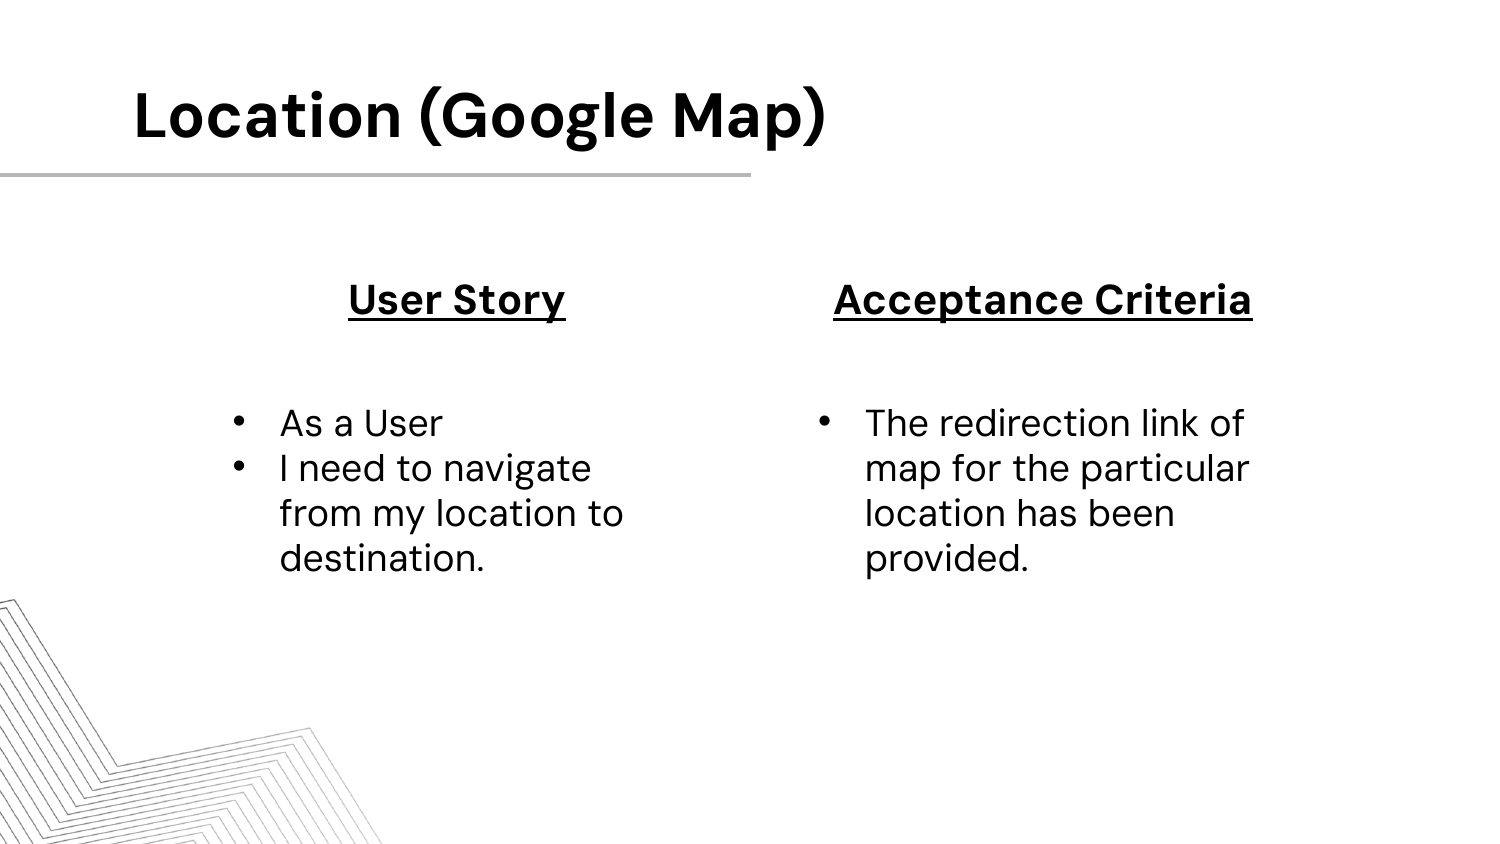

Location (Google Map)
# User Story
Acceptance Criteria
As a User
I need to navigate from my location to destination.
The redirection link of map for the particular location has been provided.